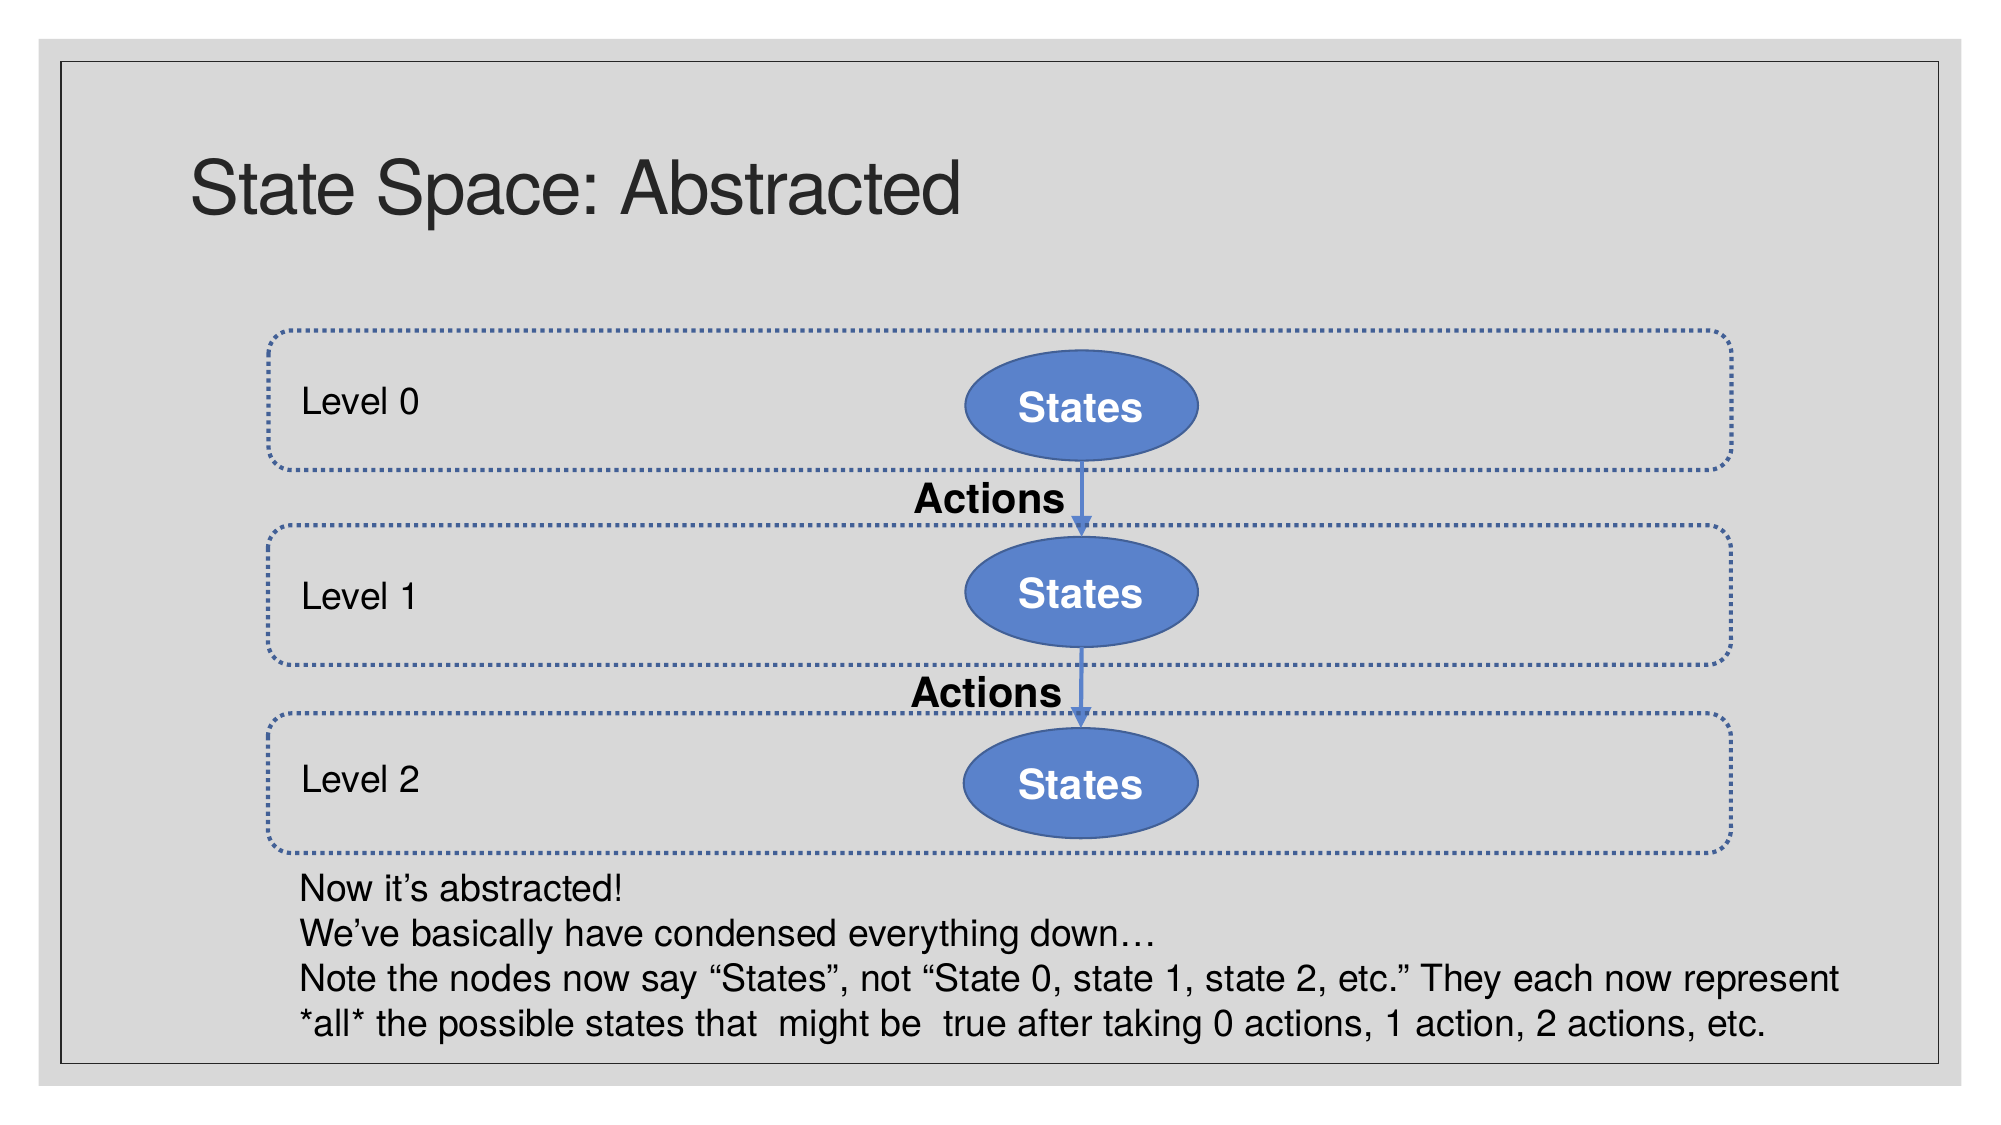

# State Space: Abstracted

States
Level 0
Actions

States
Level 1
Actions

States
Level 2
Now it’s abstracted!
We’ve basically have condensed everything down…
Note the nodes now say “States”, not “State 0, state 1, state 2, etc.” They each now represent *all* the possible states that  might be  true after taking 0 actions, 1 action, 2 actions, etc.